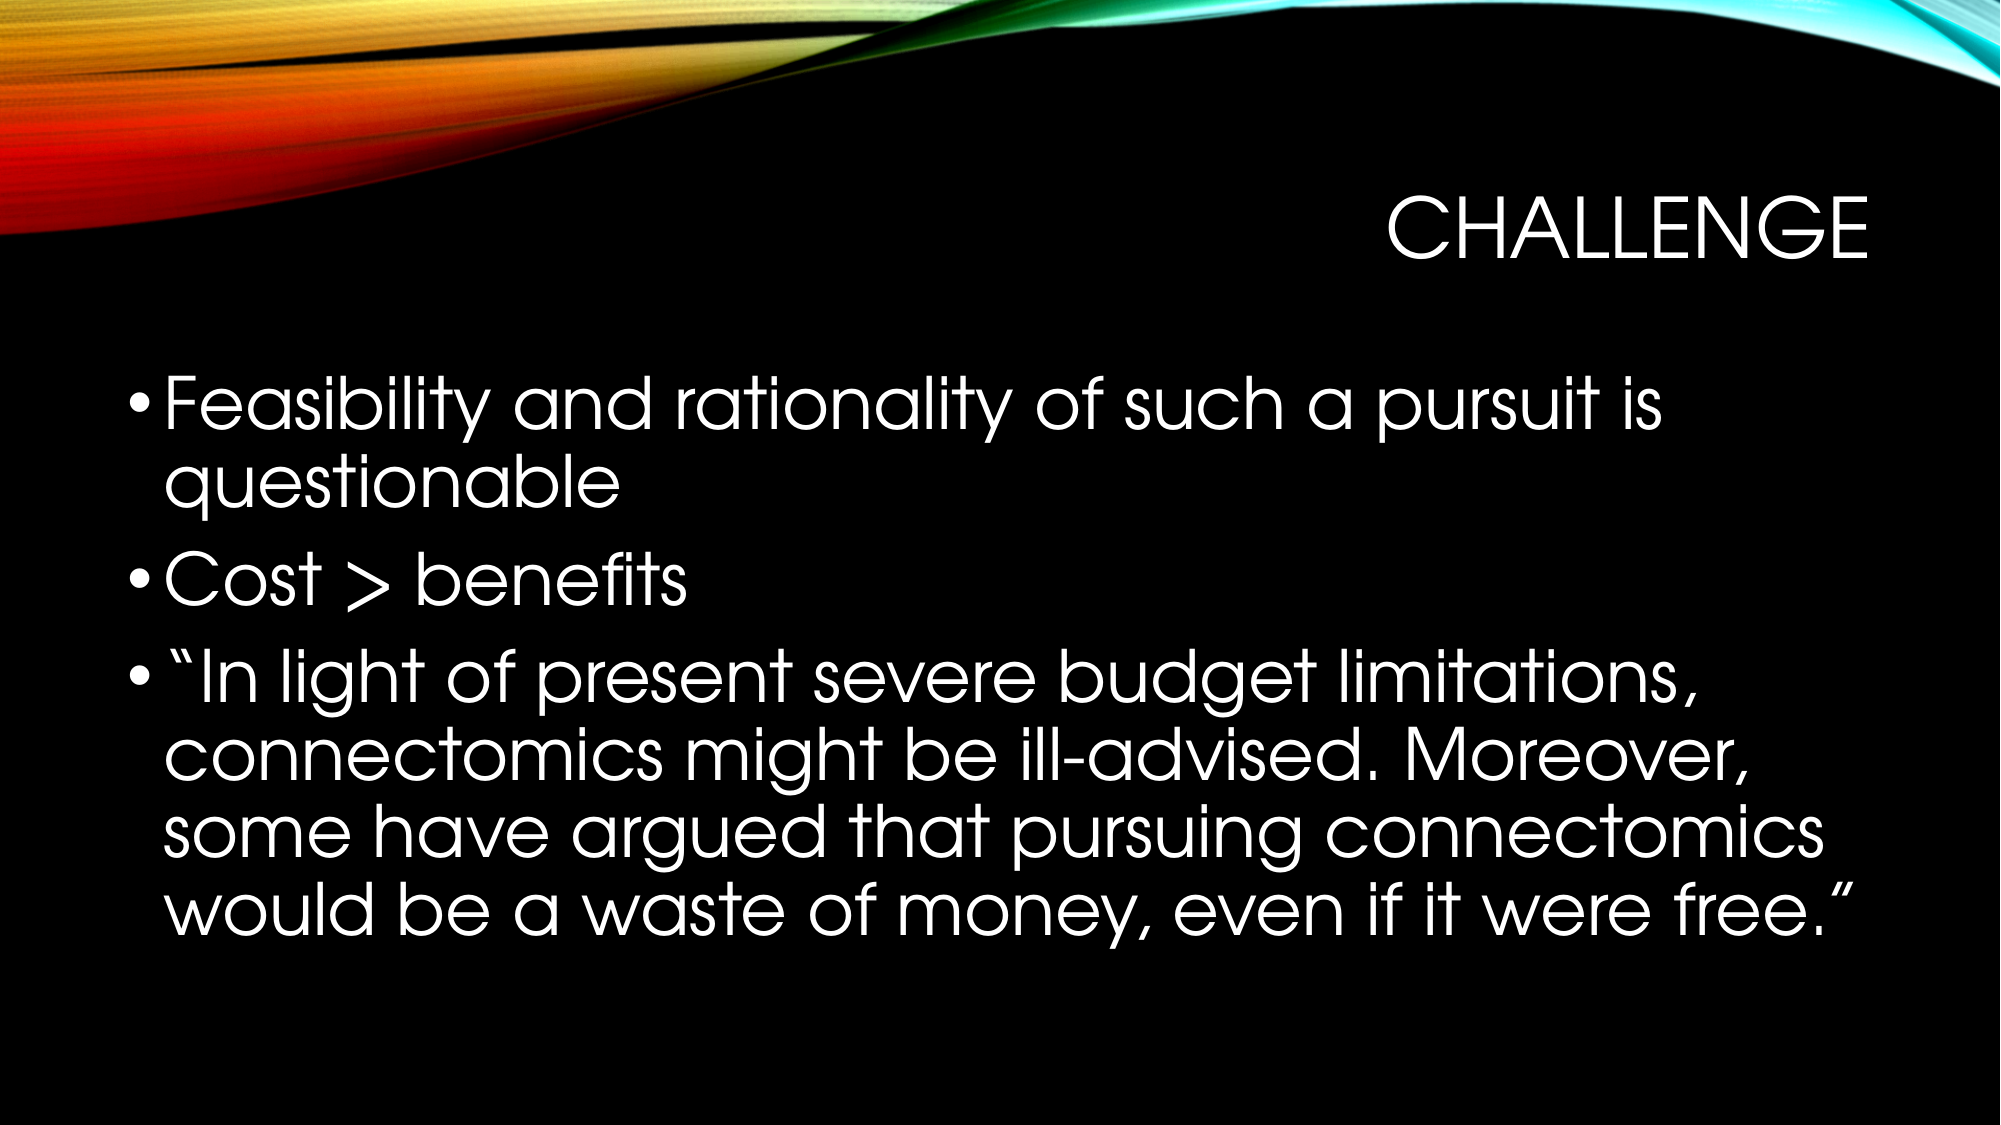

# Challenge
Feasibility and rationality of such a pursuit is questionable
Cost > benefits
“In light of present severe budget limitations, connectomics might be ill-advised. Moreover, some have argued that pursuing connectomics would be a waste of money, even if it were free.”